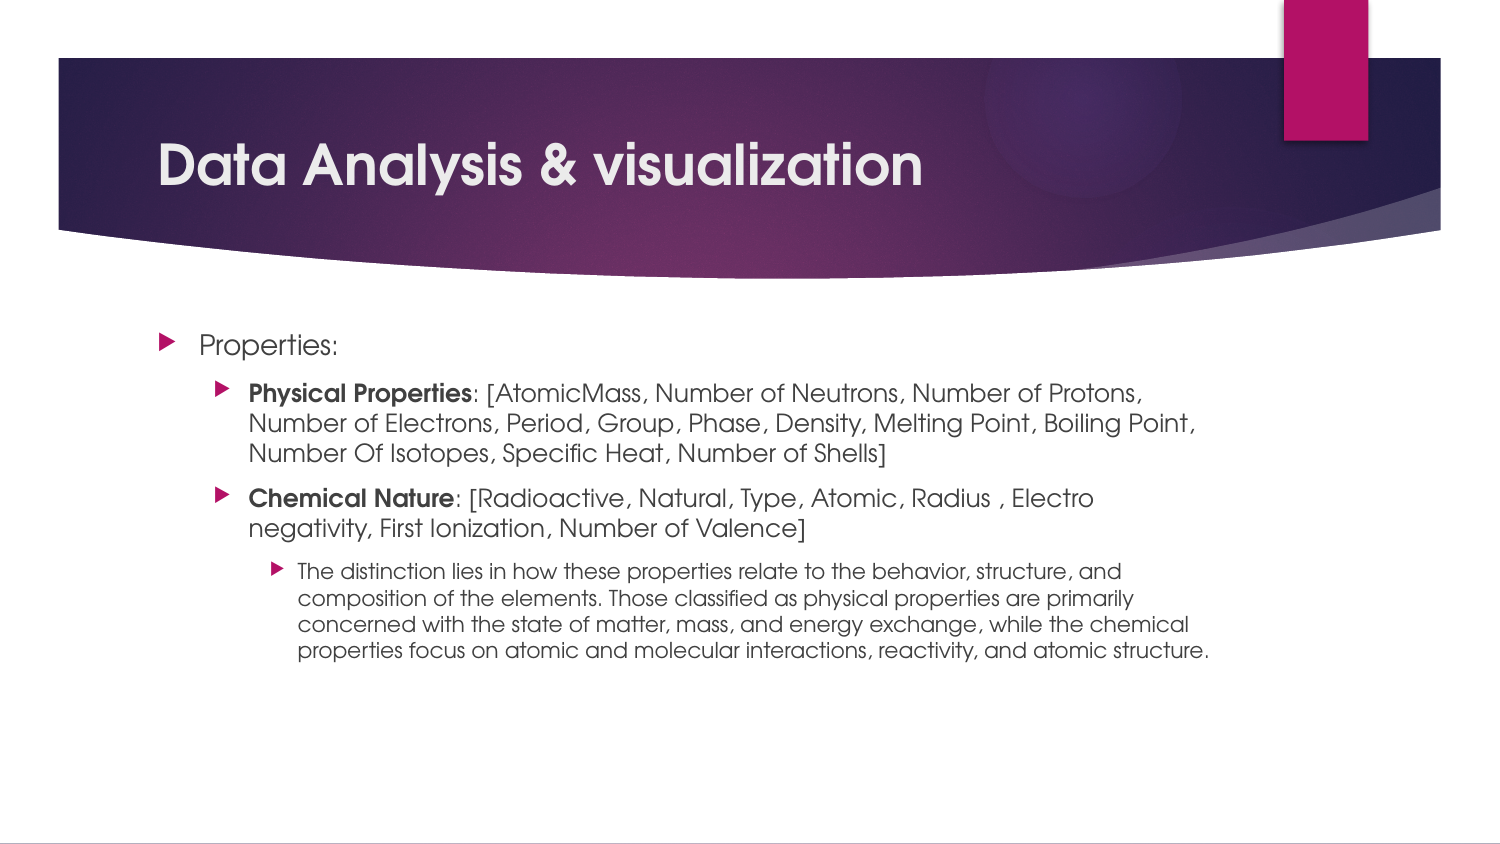

# Data Analysis & visualization
Properties:
Physical Properties: [AtomicMass, Number of Neutrons, Number of Protons, Number of Electrons, Period, Group, Phase, Density, Melting Point, Boiling Point, Number Of Isotopes, Specific Heat, Number of Shells]
Chemical Nature: [Radioactive, Natural, Type, Atomic, Radius , Electro negativity, First Ionization, Number of Valence]
The distinction lies in how these properties relate to the behavior, structure, and composition of the elements. Those classified as physical properties are primarily concerned with the state of matter, mass, and energy exchange, while the chemical properties focus on atomic and molecular interactions, reactivity, and atomic structure.